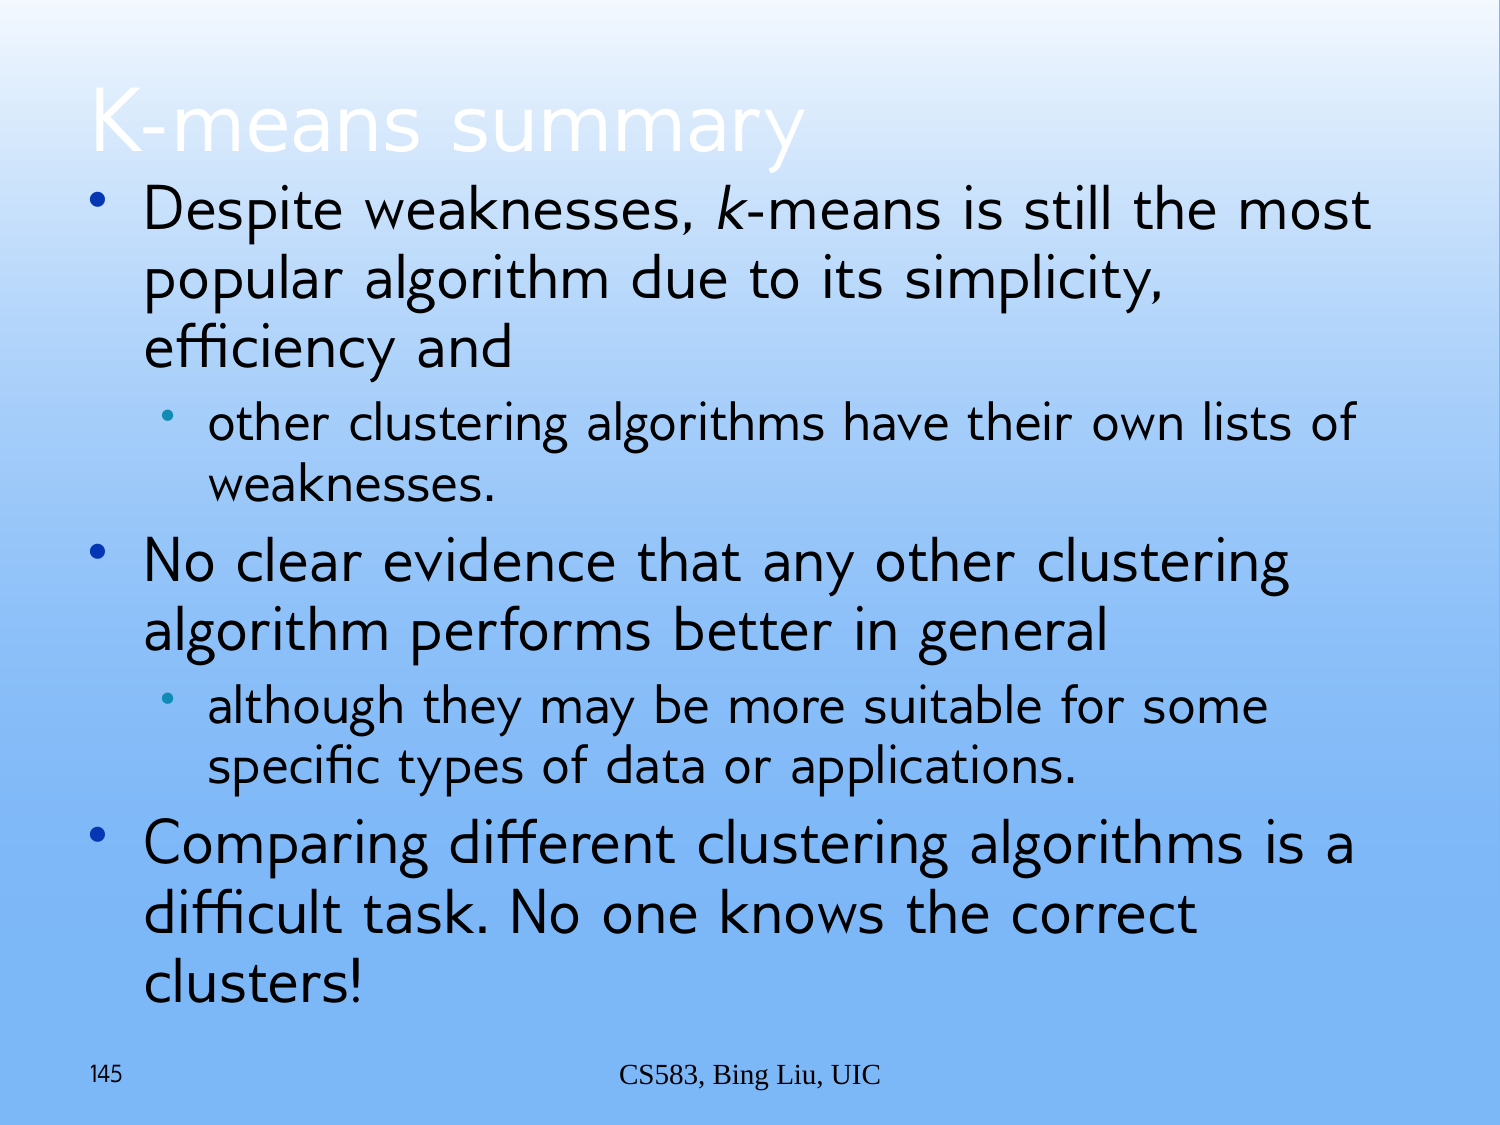

# K-means summary
Despite weaknesses, k-means is still the most popular algorithm due to its simplicity, efficiency and
other clustering algorithms have their own lists of weaknesses.
No clear evidence that any other clustering algorithm performs better in general
although they may be more suitable for some specific types of data or applications.
Comparing different clustering algorithms is a difficult task. No one knows the correct clusters!
145
CS583, Bing Liu, UIC